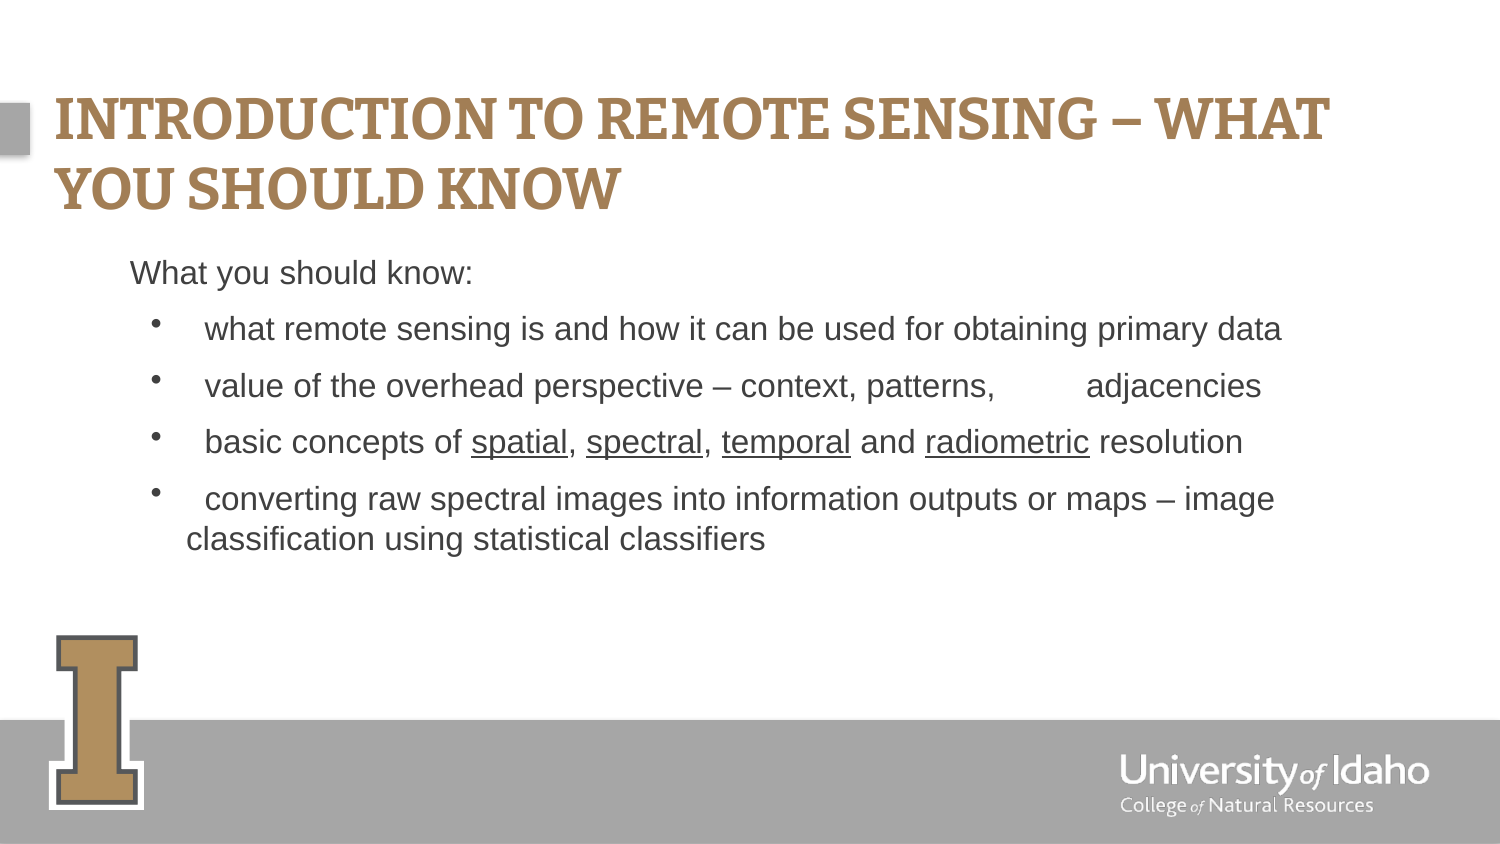

# Introduction to remote sensing – what you should know
What you should know:
  what remote sensing is and how it can be used for obtaining primary data
  value of the overhead perspective – context, patterns, 	adjacencies
  basic concepts of spatial, spectral, temporal and radiometric resolution
  converting raw spectral images into information outputs or maps – image classification using statistical classifiers